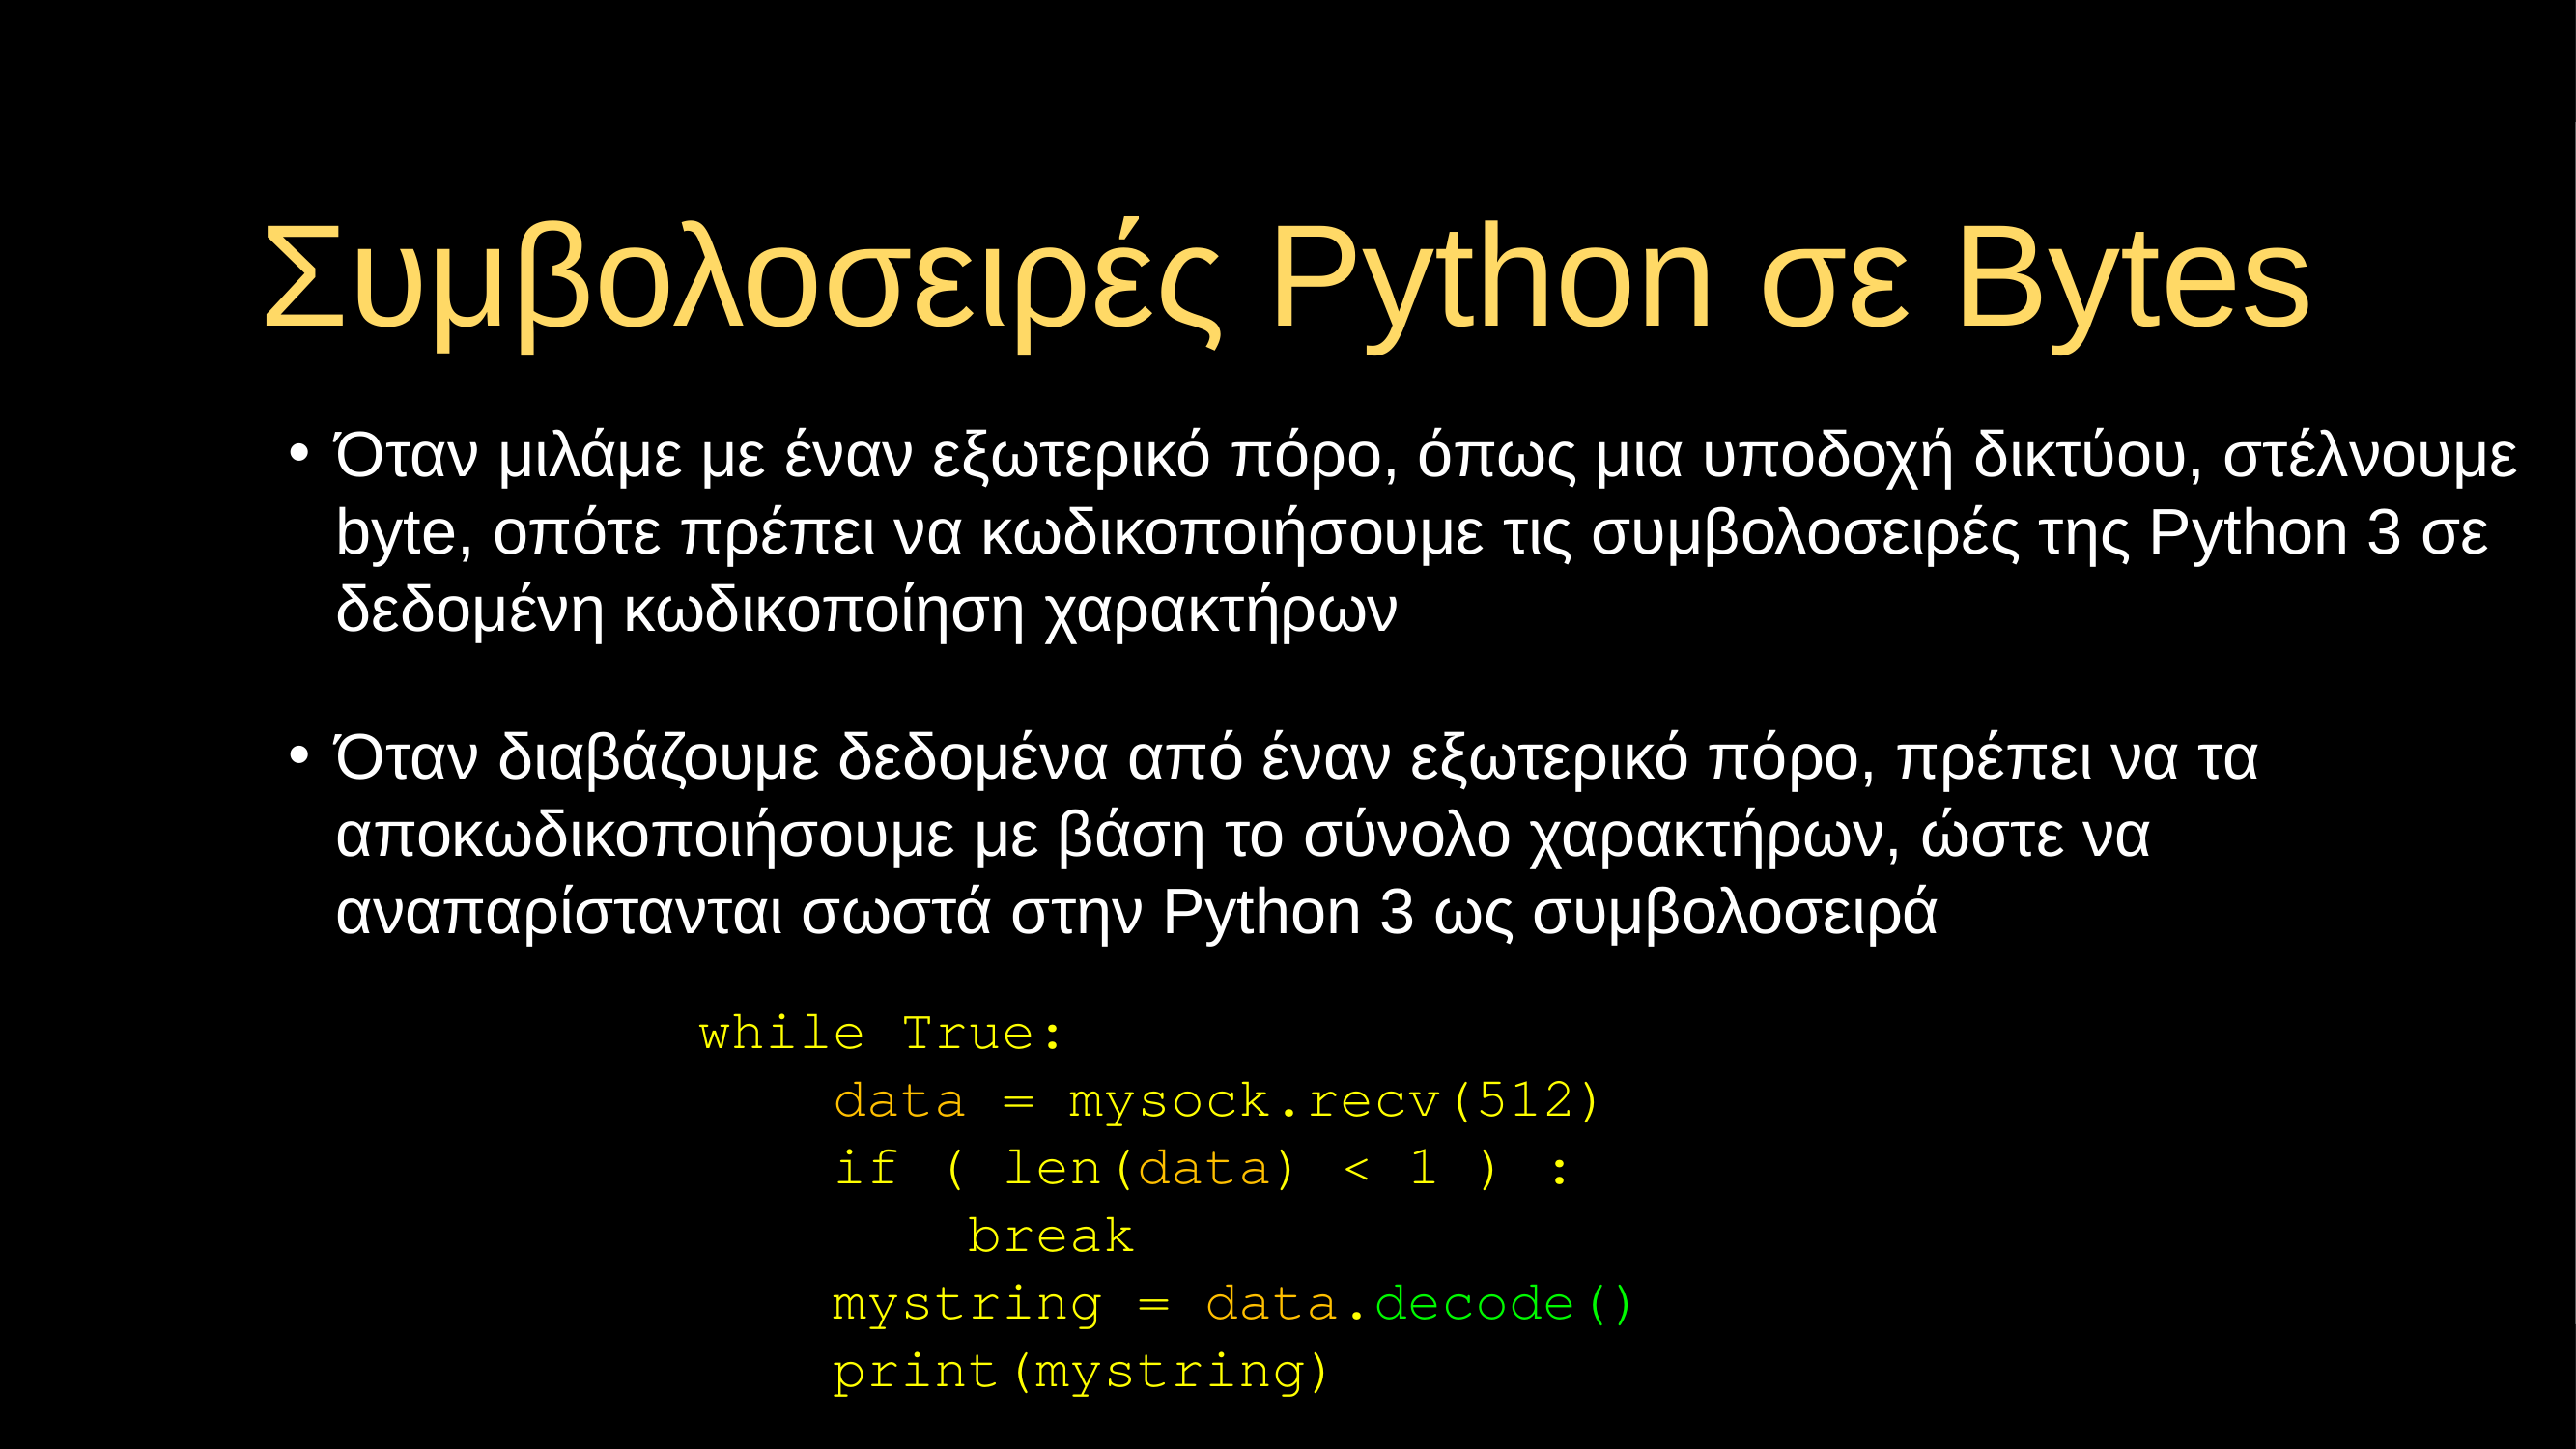

# Συμβολοσειρές Python σε Bytes
Όταν μιλάμε με έναν εξωτερικό πόρο, όπως μια υποδοχή δικτύου, στέλνουμε byte, οπότε πρέπει να κωδικοποιήσουμε τις συμβολοσειρές της Python 3 σε δεδομένη κωδικοποίηση χαρακτήρων
Όταν διαβάζουμε δεδομένα από έναν εξωτερικό πόρο, πρέπει να τα αποκωδικοποιήσουμε με βάση το σύνολο χαρακτήρων, ώστε να αναπαρίστανται σωστά στην Python 3 ως συμβολοσειρά
while True:
    data = mysock.recv(512)
    if ( len(data) < 1 ) :
        break
    mystring = data.decode()
    print(mystring)